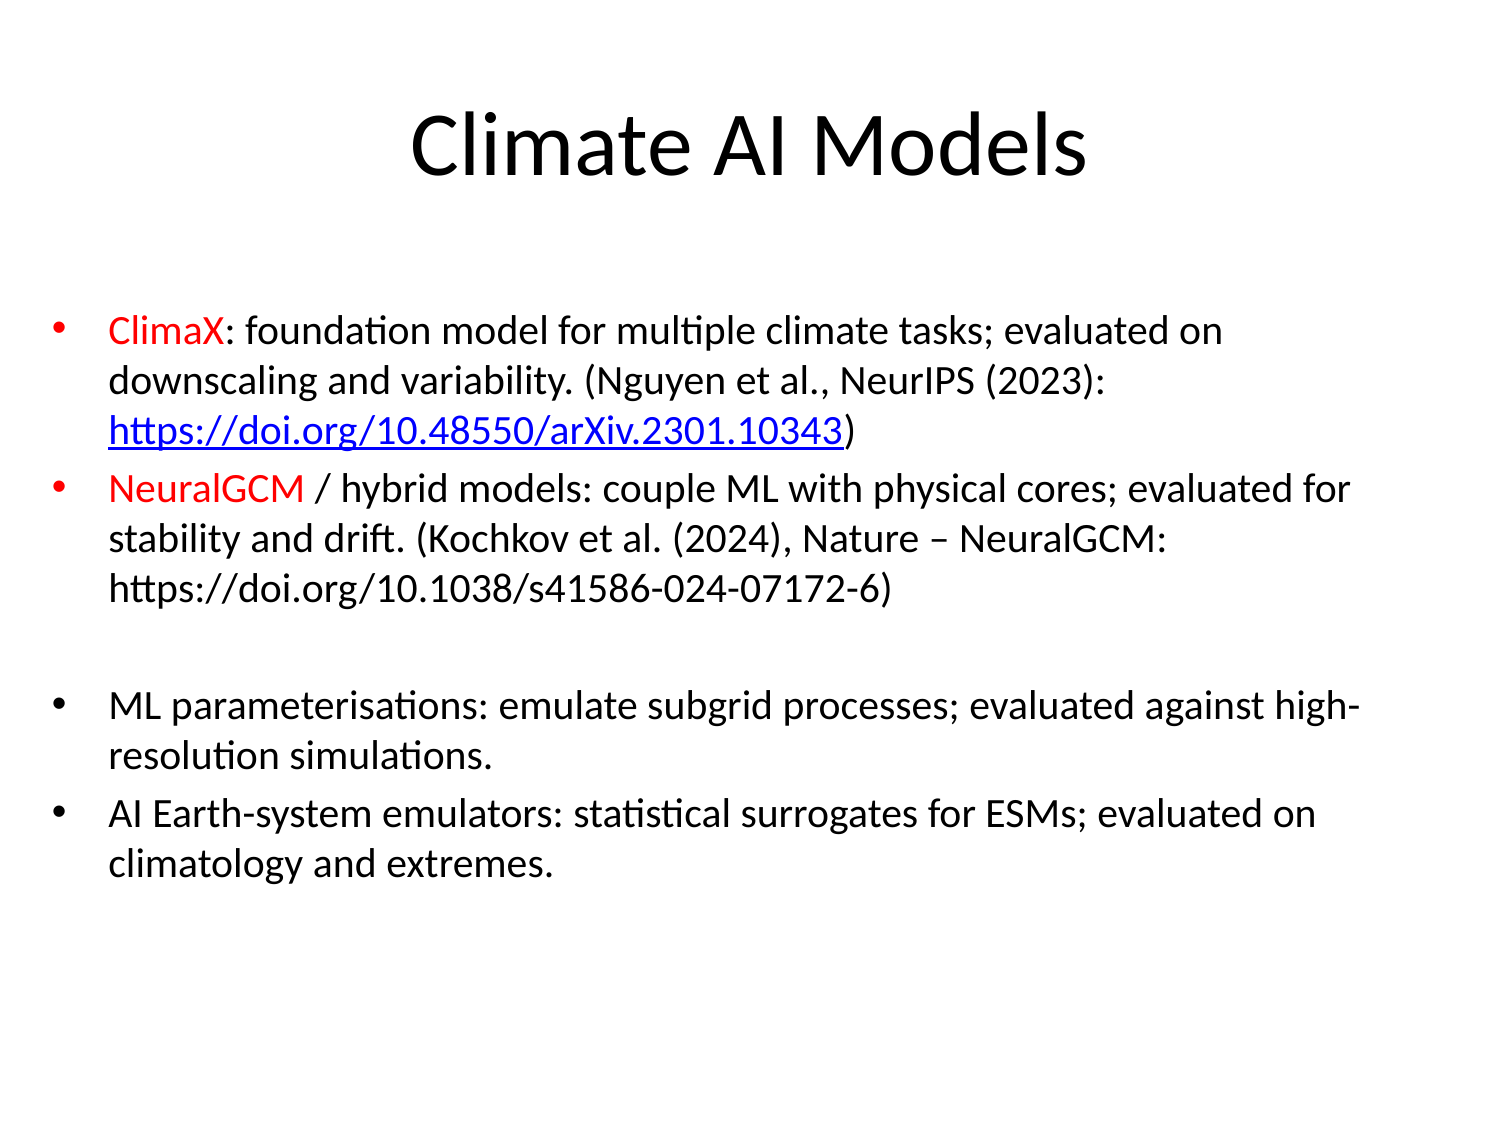

# Climate AI Models
ClimaX: foundation model for multiple climate tasks; evaluated on downscaling and variability. (Nguyen et al., NeurIPS (2023): https://doi.org/10.48550/arXiv.2301.10343)
NeuralGCM / hybrid models: couple ML with physical cores; evaluated for stability and drift. (Kochkov et al. (2024), Nature – NeuralGCM: https://doi.org/10.1038/s41586-024-07172-6)

ML parameterisations: emulate subgrid processes; evaluated against high-resolution simulations.
AI Earth-system emulators: statistical surrogates for ESMs; evaluated on climatology and extremes.